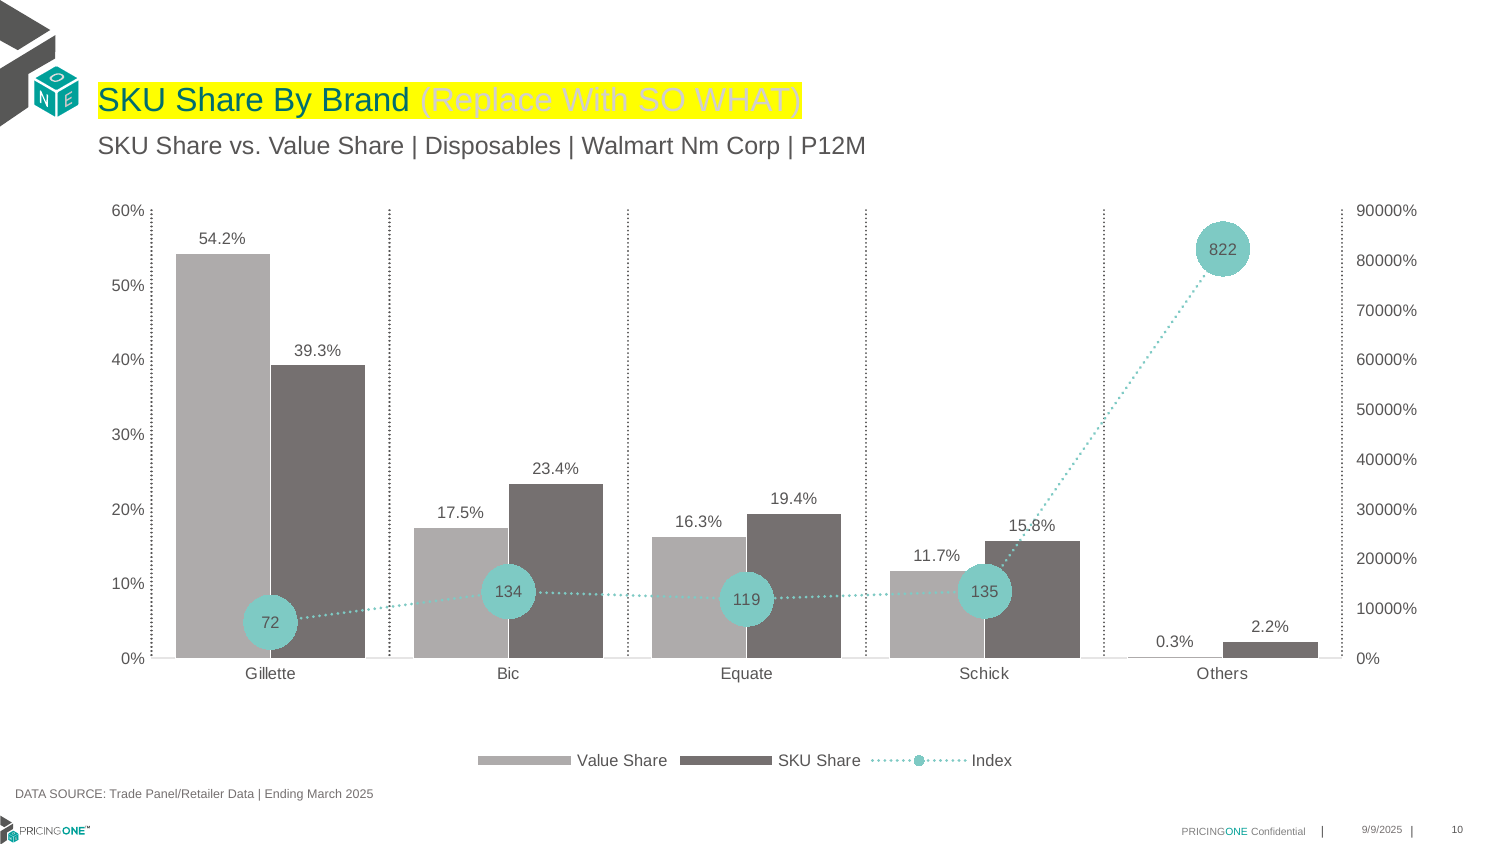

# SKU Share By Brand (Replace With SO WHAT)
SKU Share vs. Value Share | Disposables | Walmart Nm Corp | P12M

### Chart

| Category | Value Share | SKU Share | Index |
|---|---|---|---|
| Gillette | 0.5423281020462163 | 0.39277566539923936 | 72.42399276697775 |
| Bic | 0.1746616335026409 | 0.23384030418250942 | 133.88189466290186 |
| Equate | 0.16328107149783413 | 0.19391634980988587 | 118.76229622394297 |
| Schick | 0.11709290612027616 | 0.15779467680608358 | 134.76023615299047 |
| Others | 0.0026362868330324844 | 0.021673003802281363 | 822.1034043306739 |
DATA SOURCE: Trade Panel/Retailer Data | Ending March 2025

9/9/2025
10